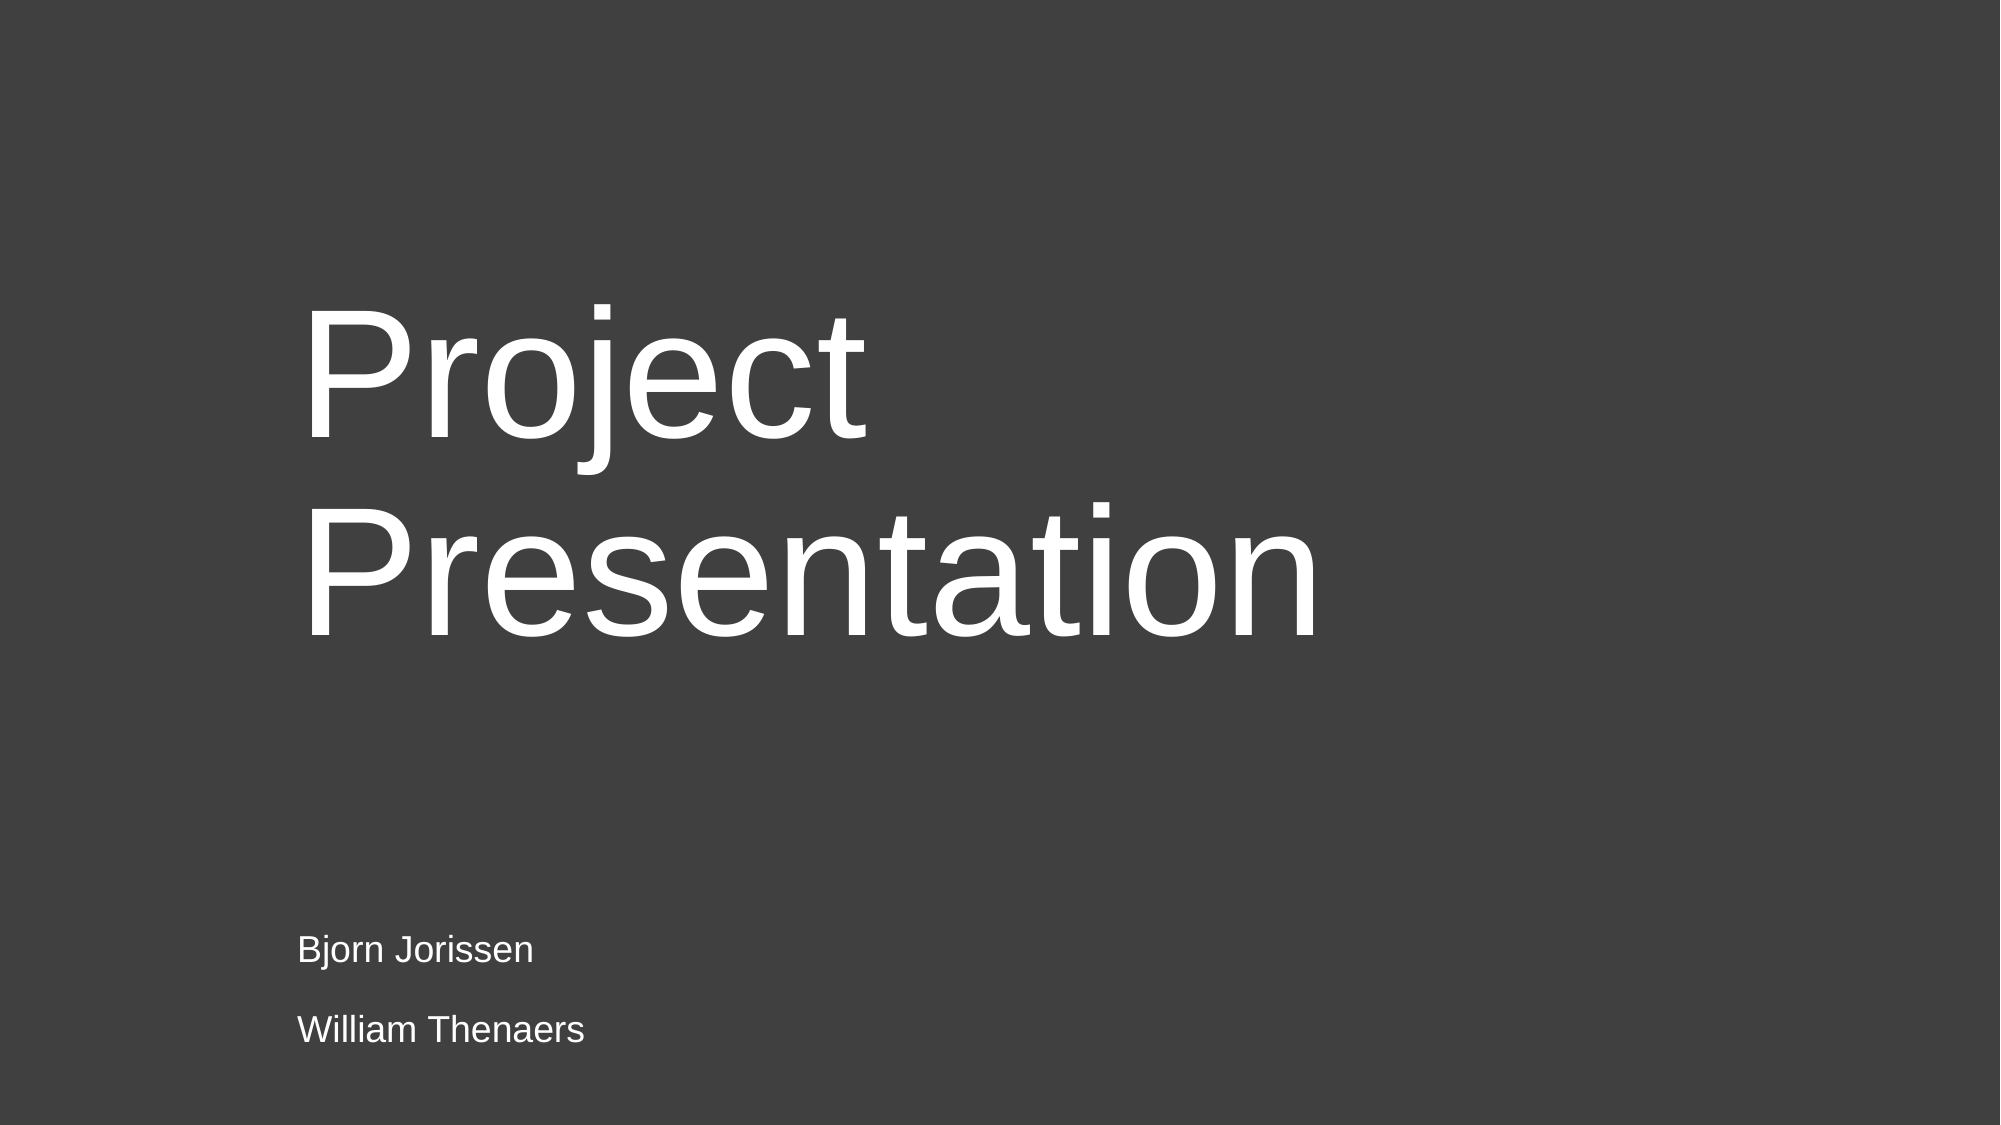

# Project Presentation
Bjorn Jorissen
William Thenaers